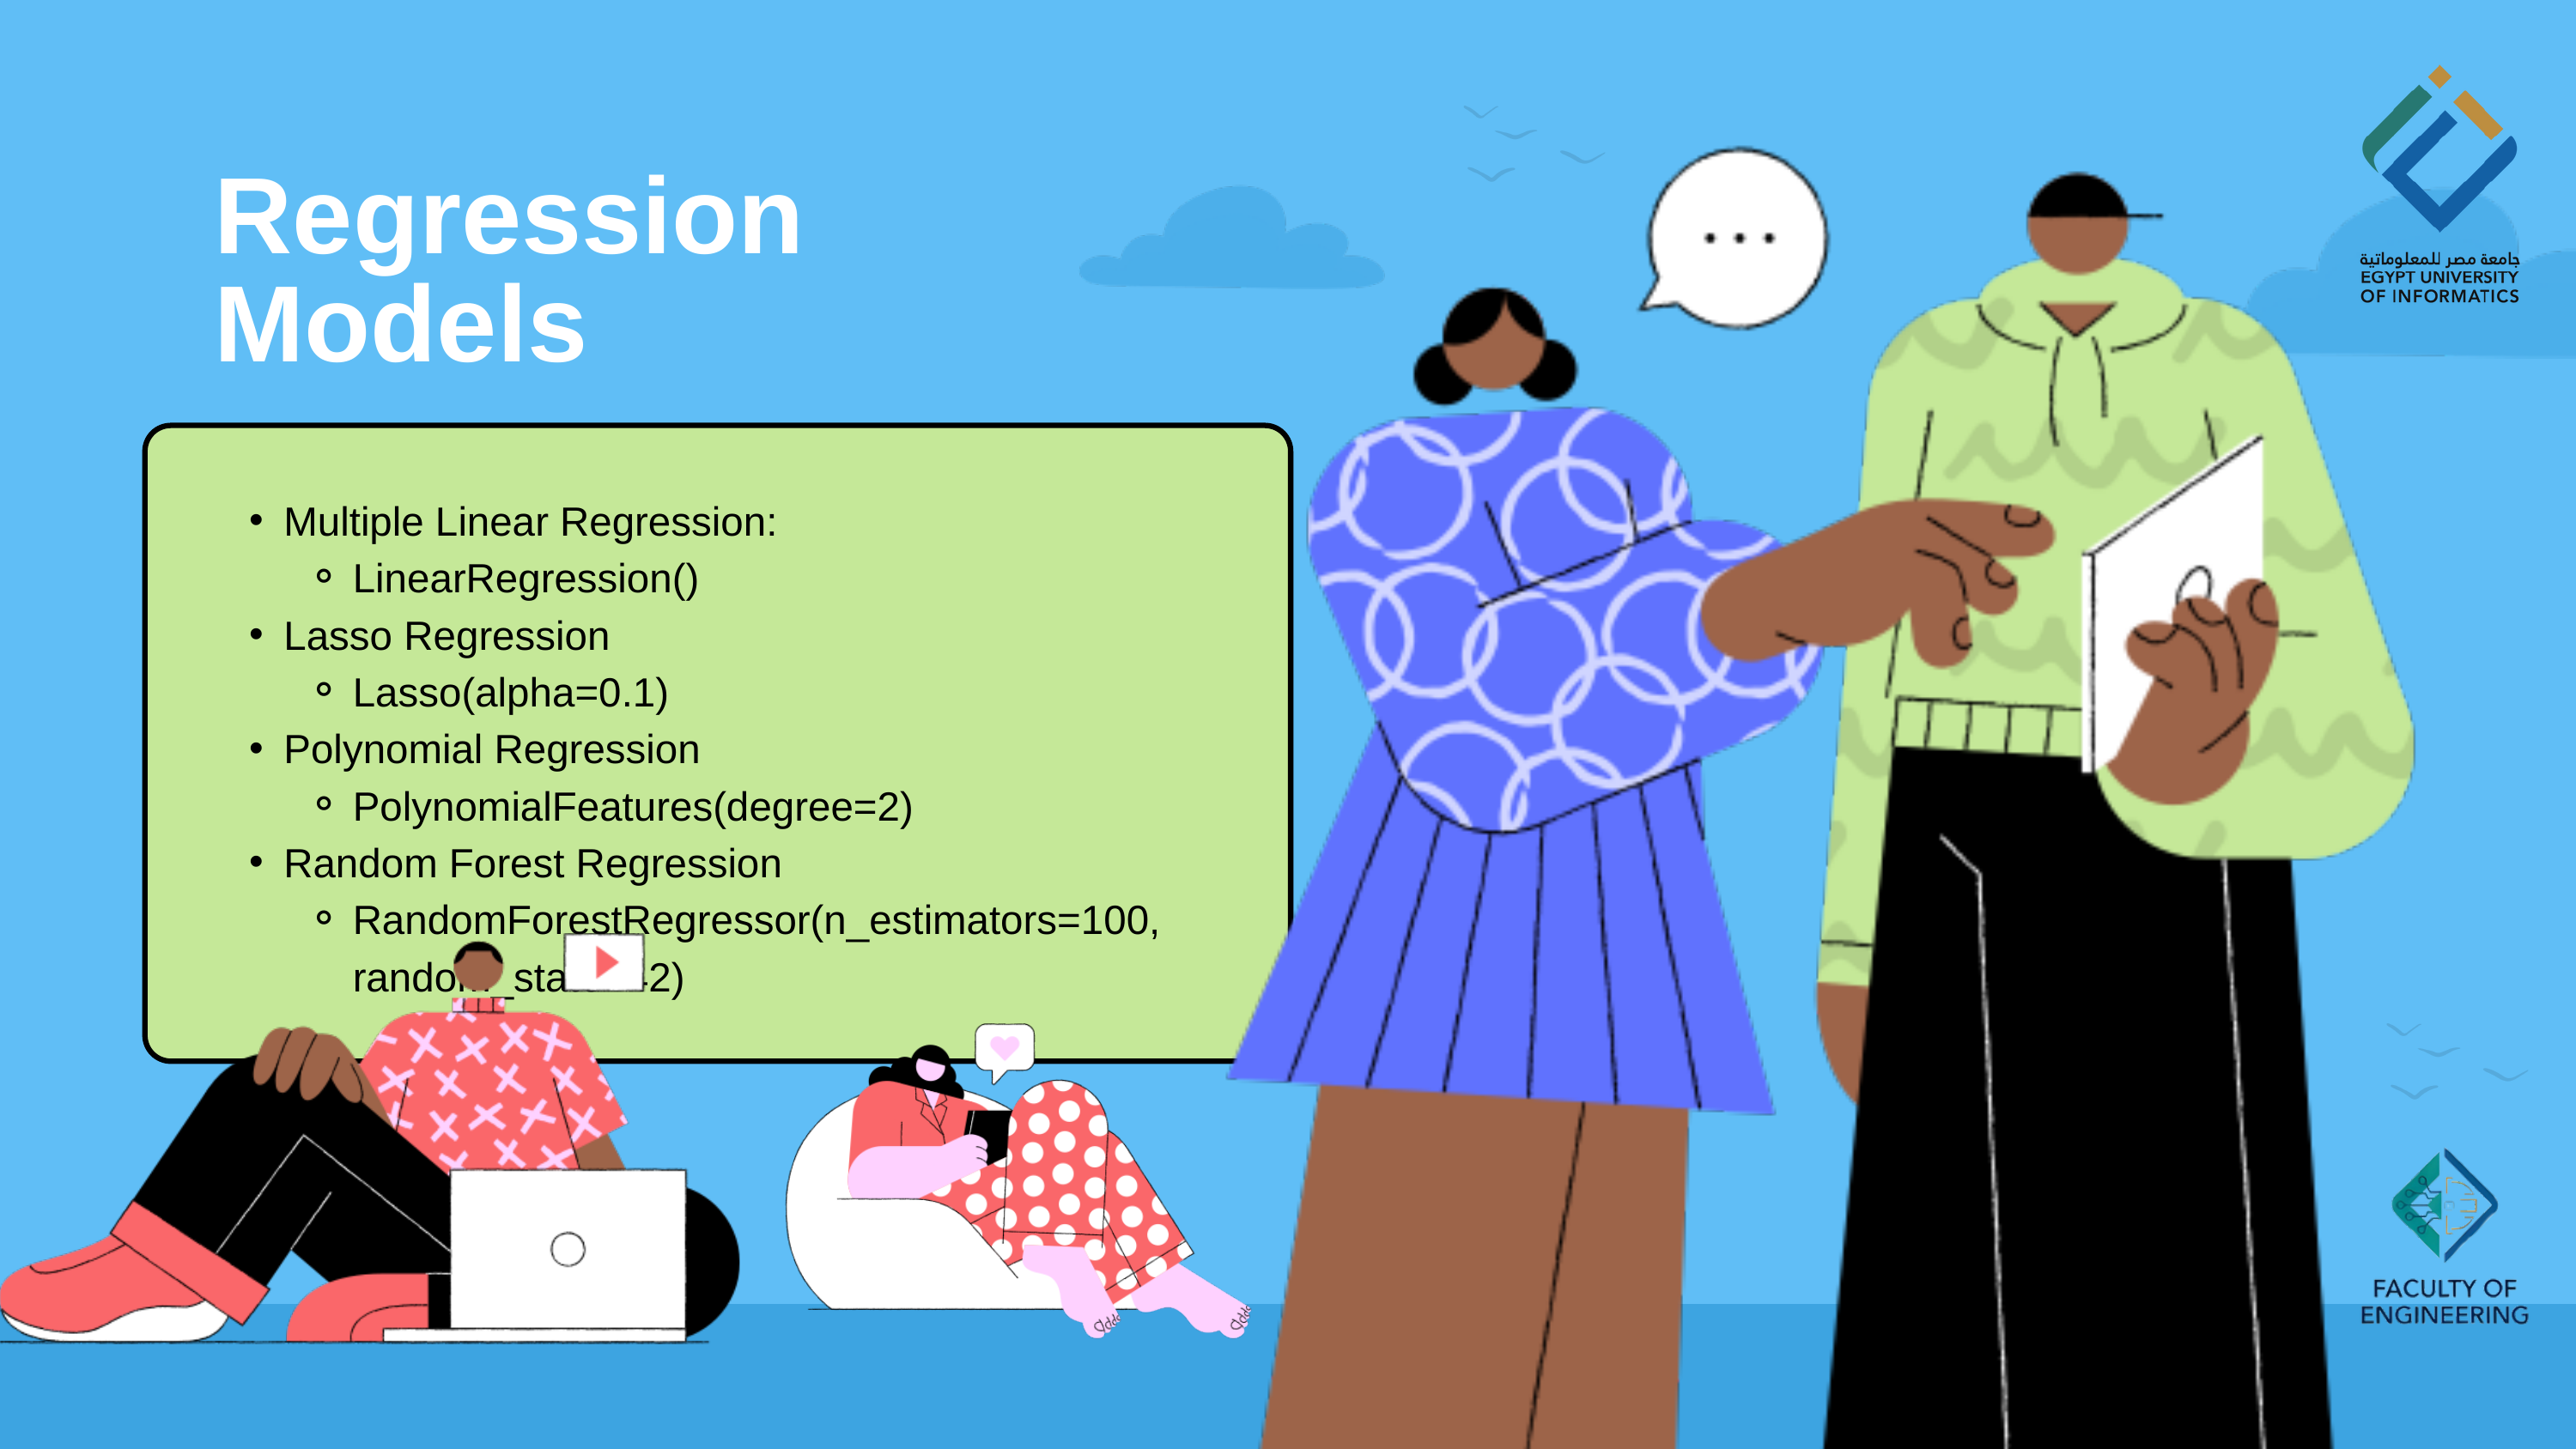

Regression
Models

Multiple Linear Regression:
LinearRegression()
Lasso Regression
Lasso(alpha=0.1)
Polynomial Regression
PolynomialFeatures(degree=2)
Random Forest Regression
RandomForestRegressor(n_estimators=100, random_state=42)